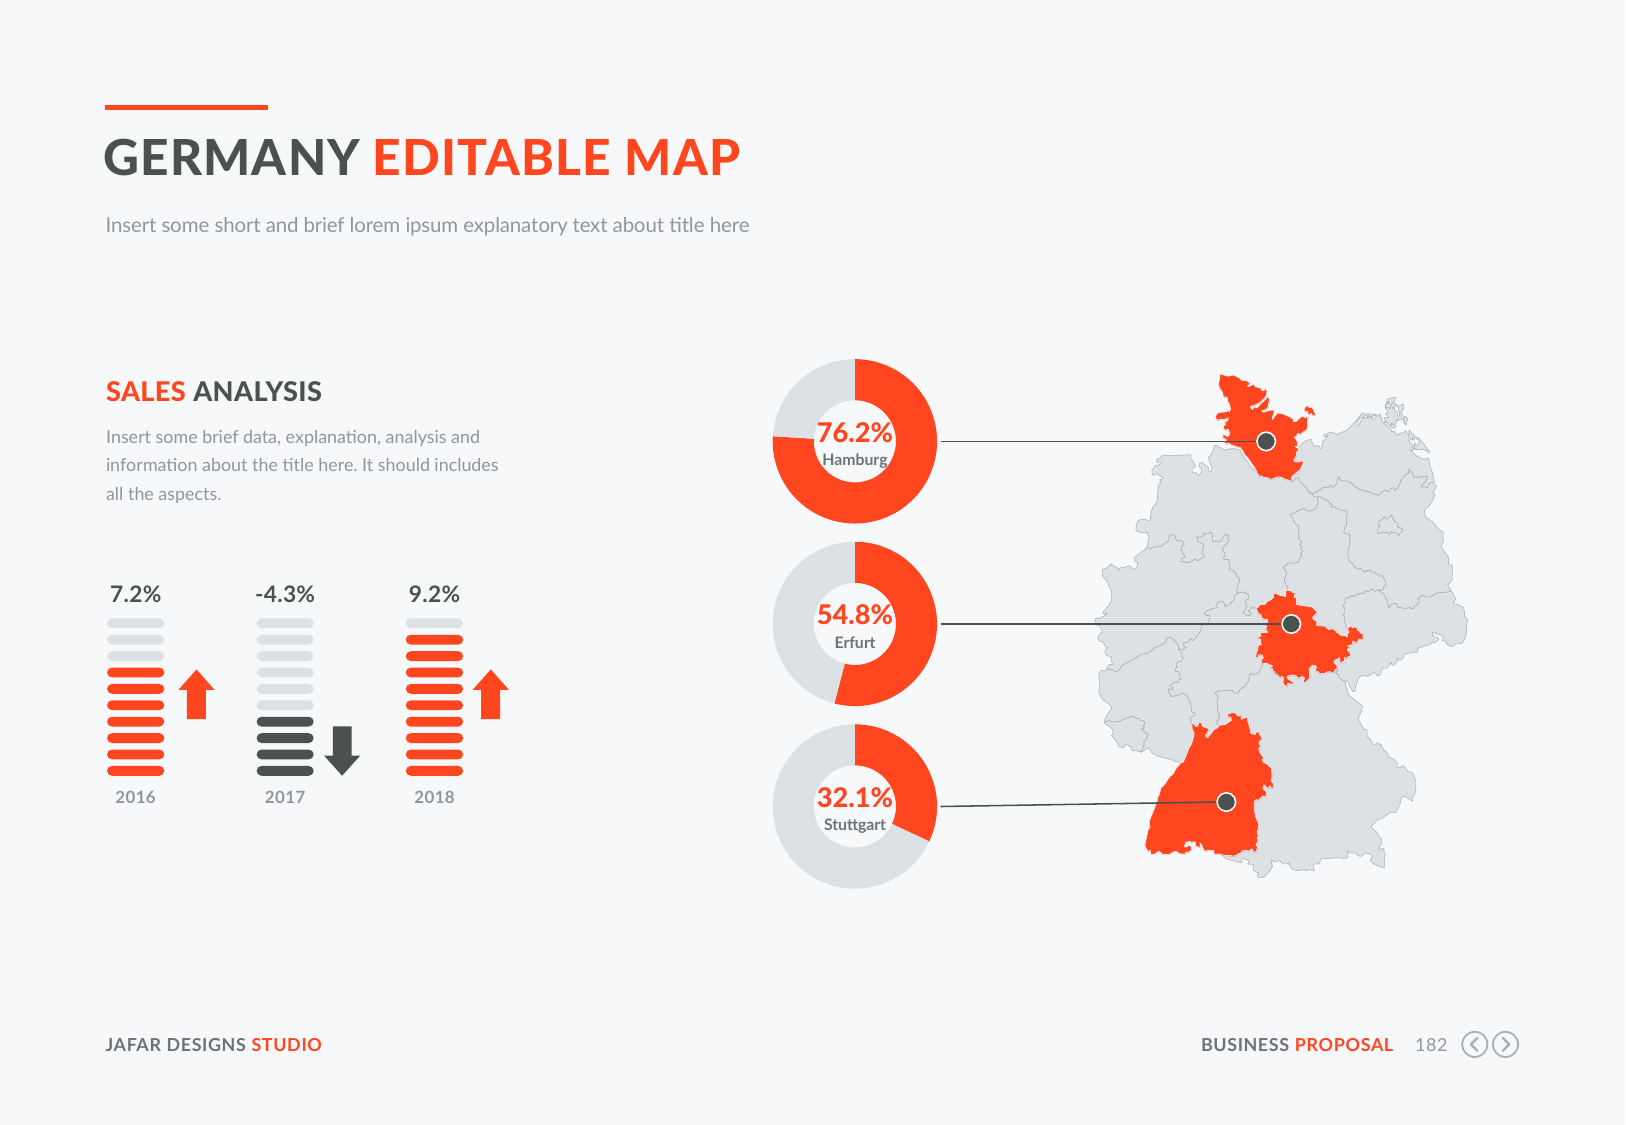

Germany Editable Map
Insert some short and brief lorem ipsum explanatory text about title here

### Chart

| Category | Sales |
|---|---|
| 1st Qtr | 7.6 |
| 2nd Qtr | 2.4 |

Sales analysis
Insert some brief data, explanation, analysis and information about the title here. It should includes all the aspects.
76.2%
Hamburg

### Chart

| Category | Sales |
|---|---|
| 1st Qtr | 5.4 |
| 2nd Qtr | 4.6 |
7.2%
-4.3%
9.2%

54.8%
Erfurt

### Chart

| Category | Sales |
|---|---|
| 1st Qtr | 3.2 |
| 2nd Qtr | 6.8 |
32.1%
Stuttgart
2016
2017
2018